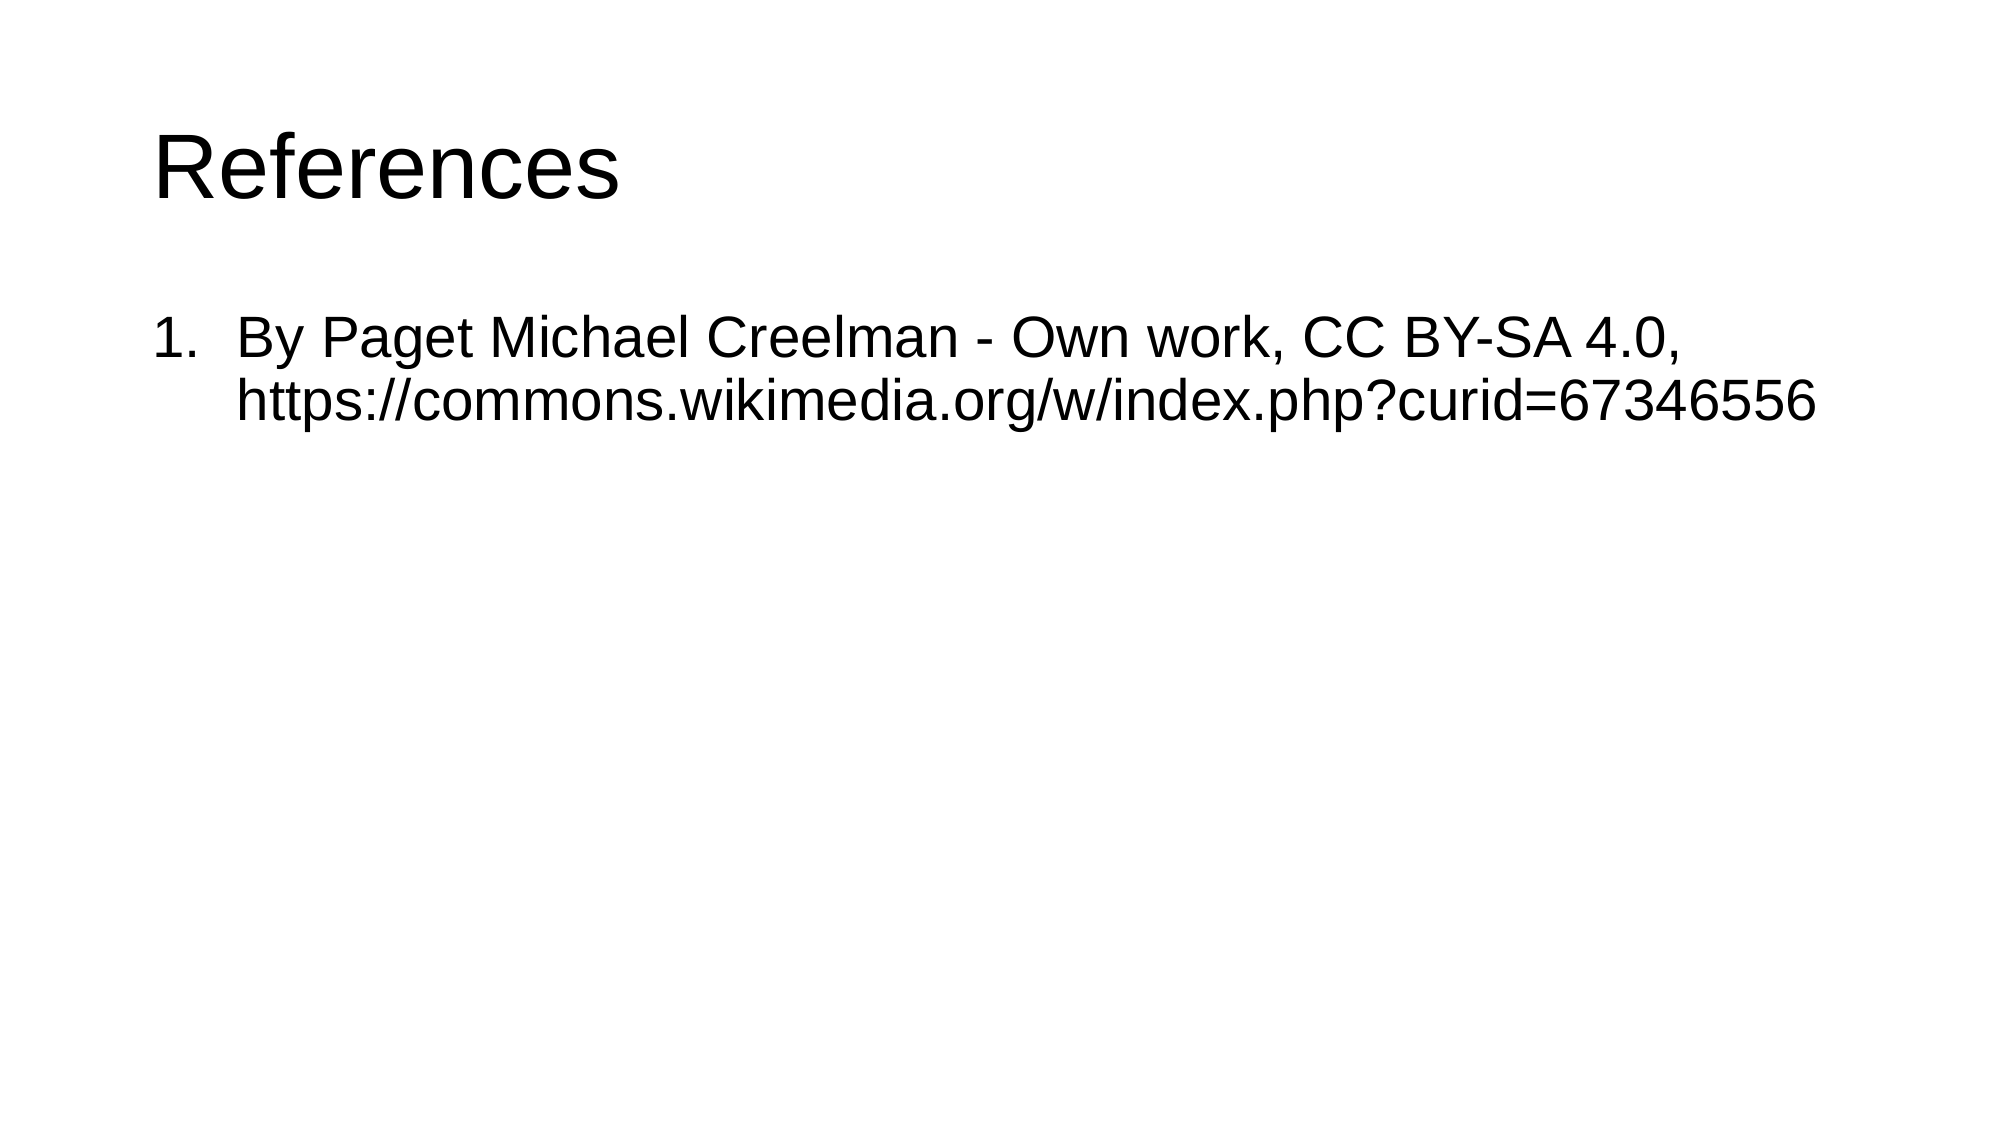

# References
By Paget Michael Creelman - Own work, CC BY-SA 4.0, https://commons.wikimedia.org/w/index.php?curid=67346556